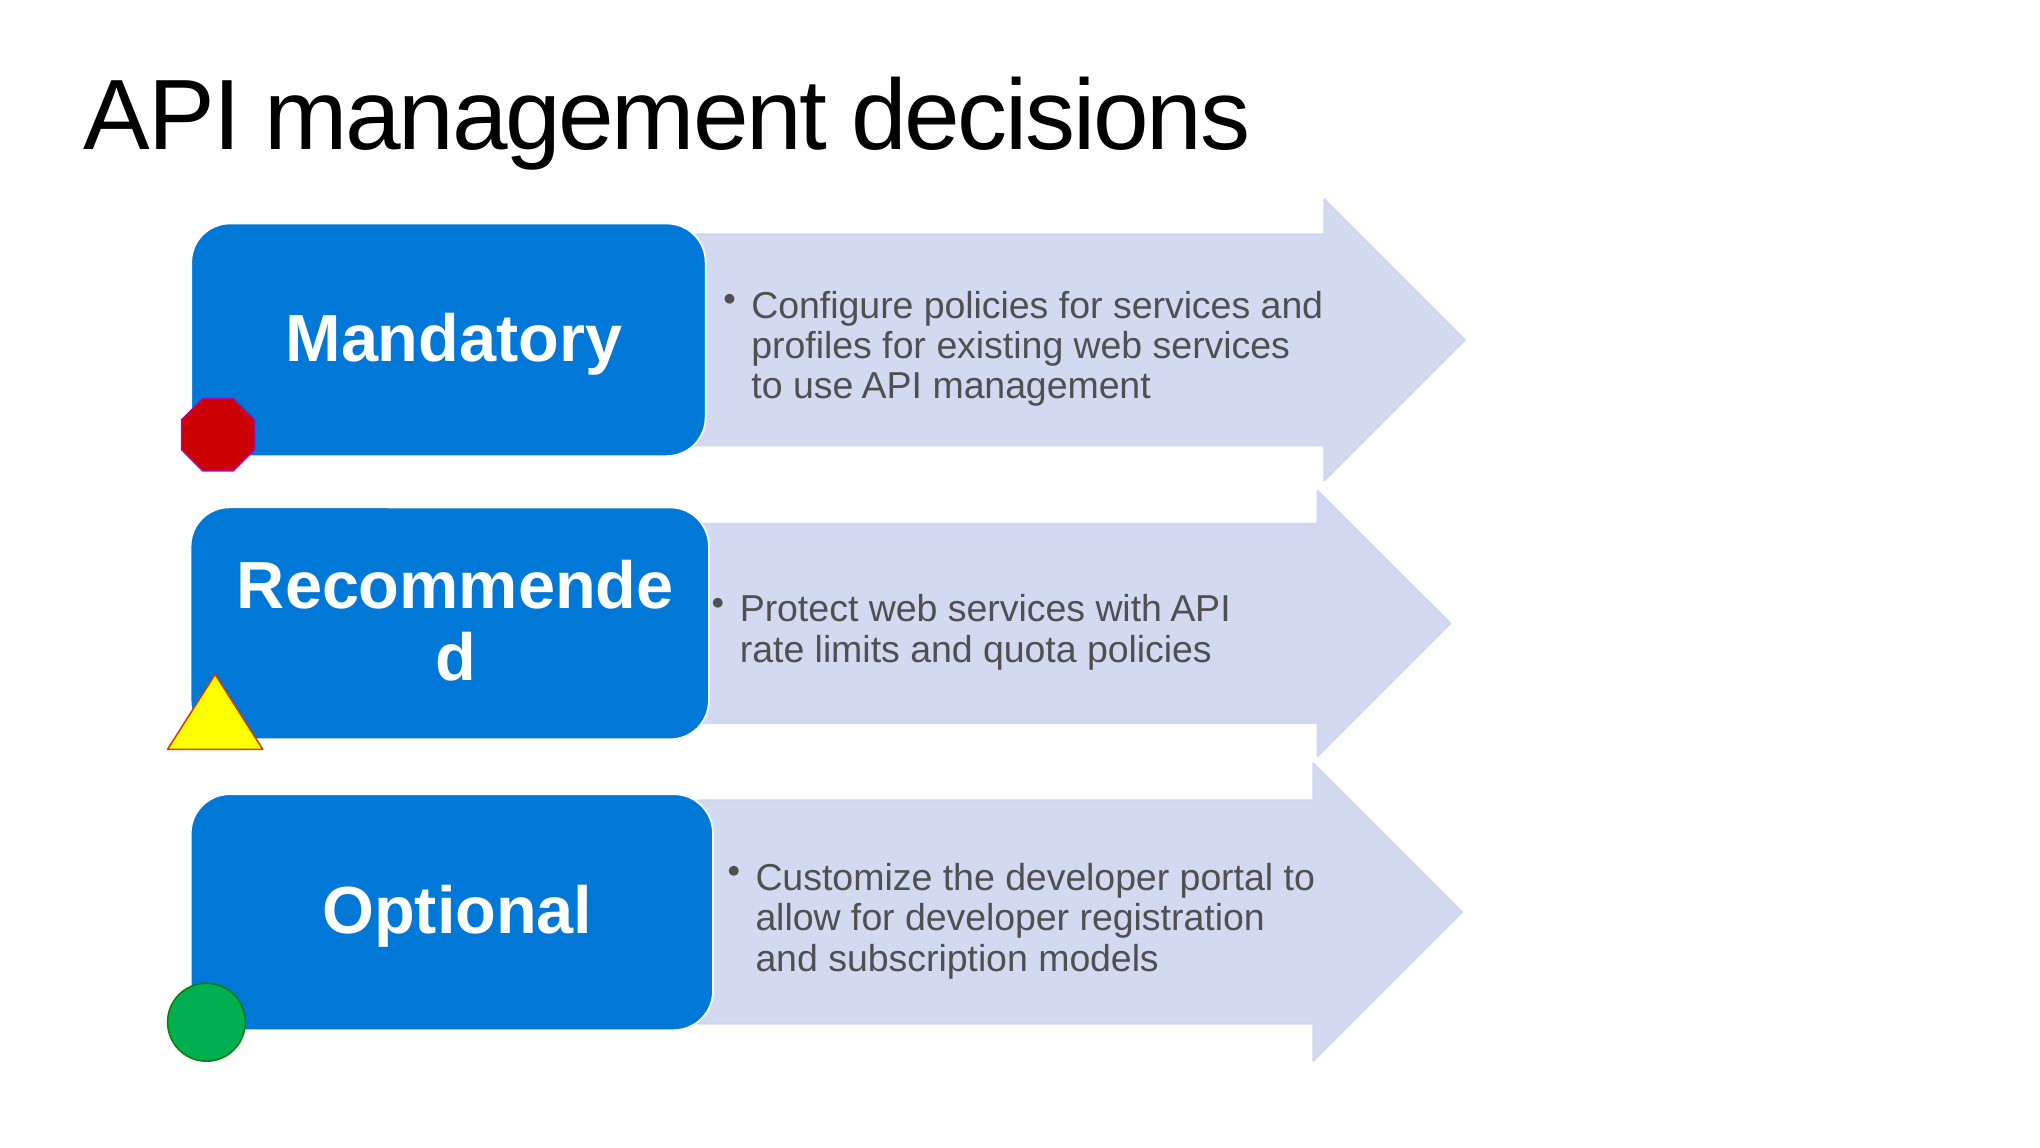

# API management decisions
Configure policies for services and profiles for existing web services to use API management
Mandatory
Protect web services with API
rate limits and quota policies
Recommended
Customize the developer portal to allow for developer registration and subscription models
Optional